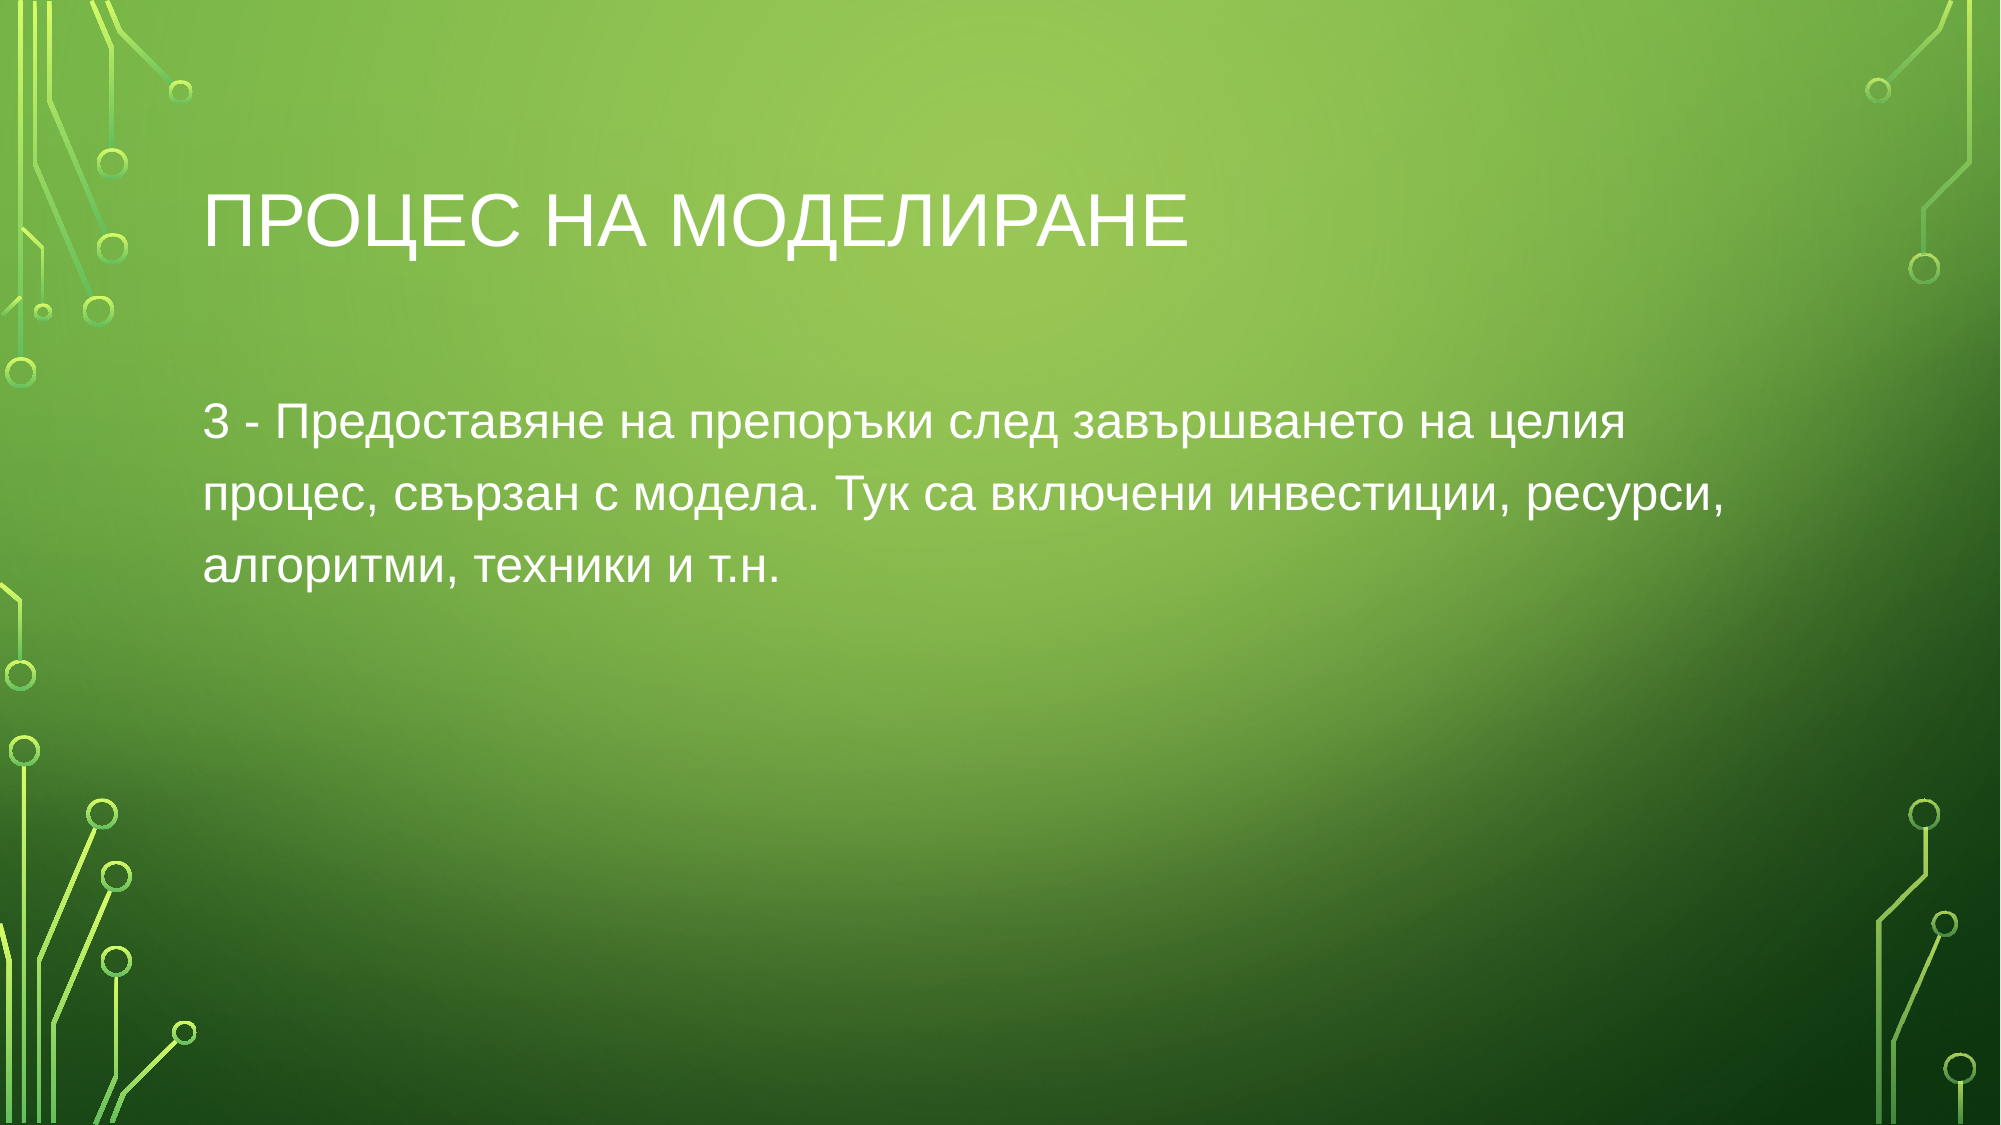

# ПРОЦЕС НА МОДЕЛИРАНЕ
3 - Предоставяне на препоръки след завършването на целия процес, свързан с модела. Тук са включени инвестиции, ресурси, алгоритми, техники и т.н.